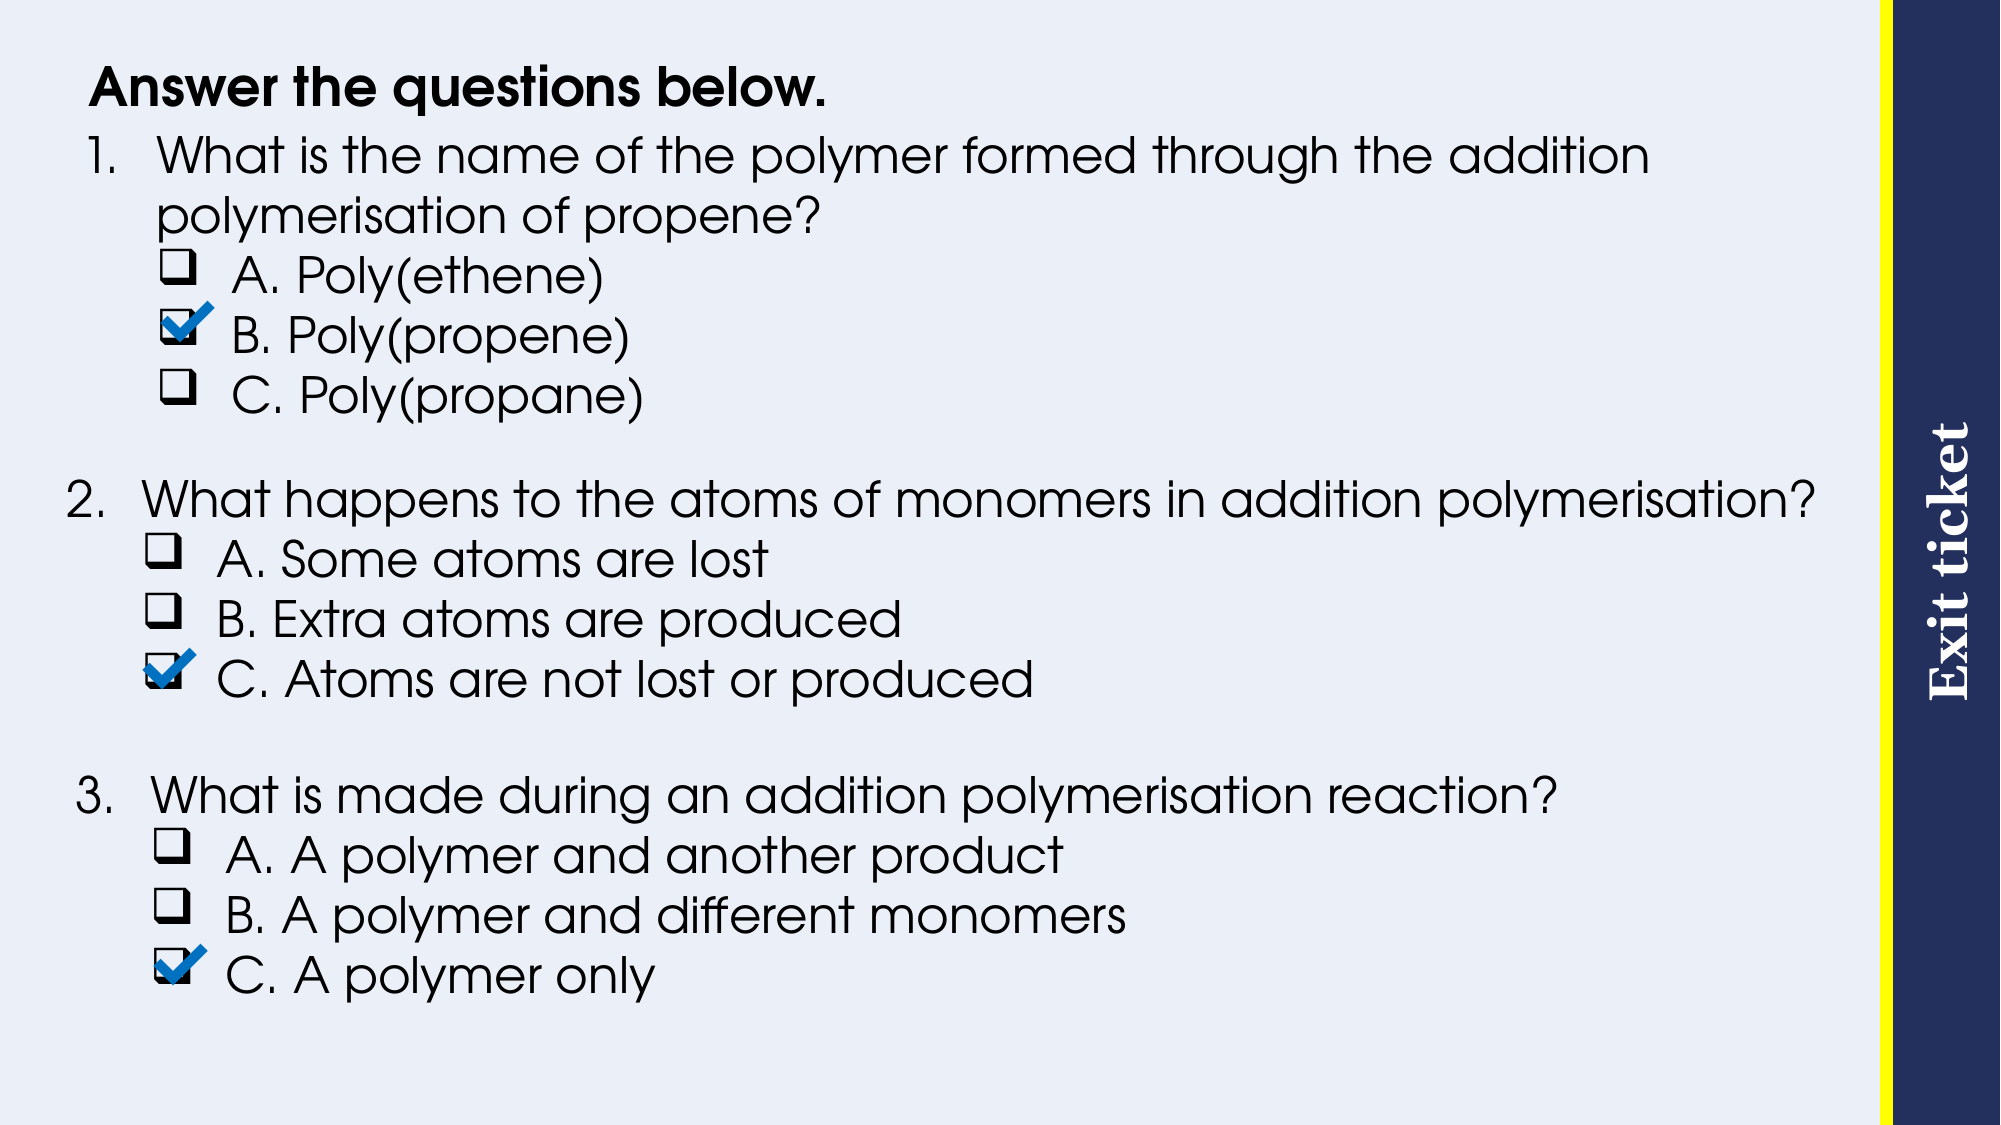

# Answer the questions below.
What is the name of the polymer formed through the addition polymerisation of propene?
A. Poly(ethene)
B. Poly(propene)
C. Poly(propane)
✓
What happens to the atoms of monomers in addition polymerisation?
A. Some atoms are lost
B. Extra atoms are produced
C. Atoms are not lost or produced
✓
What is made during an addition polymerisation reaction?
A. A polymer and another product
B. A polymer and different monomers
C. A polymer only

✓